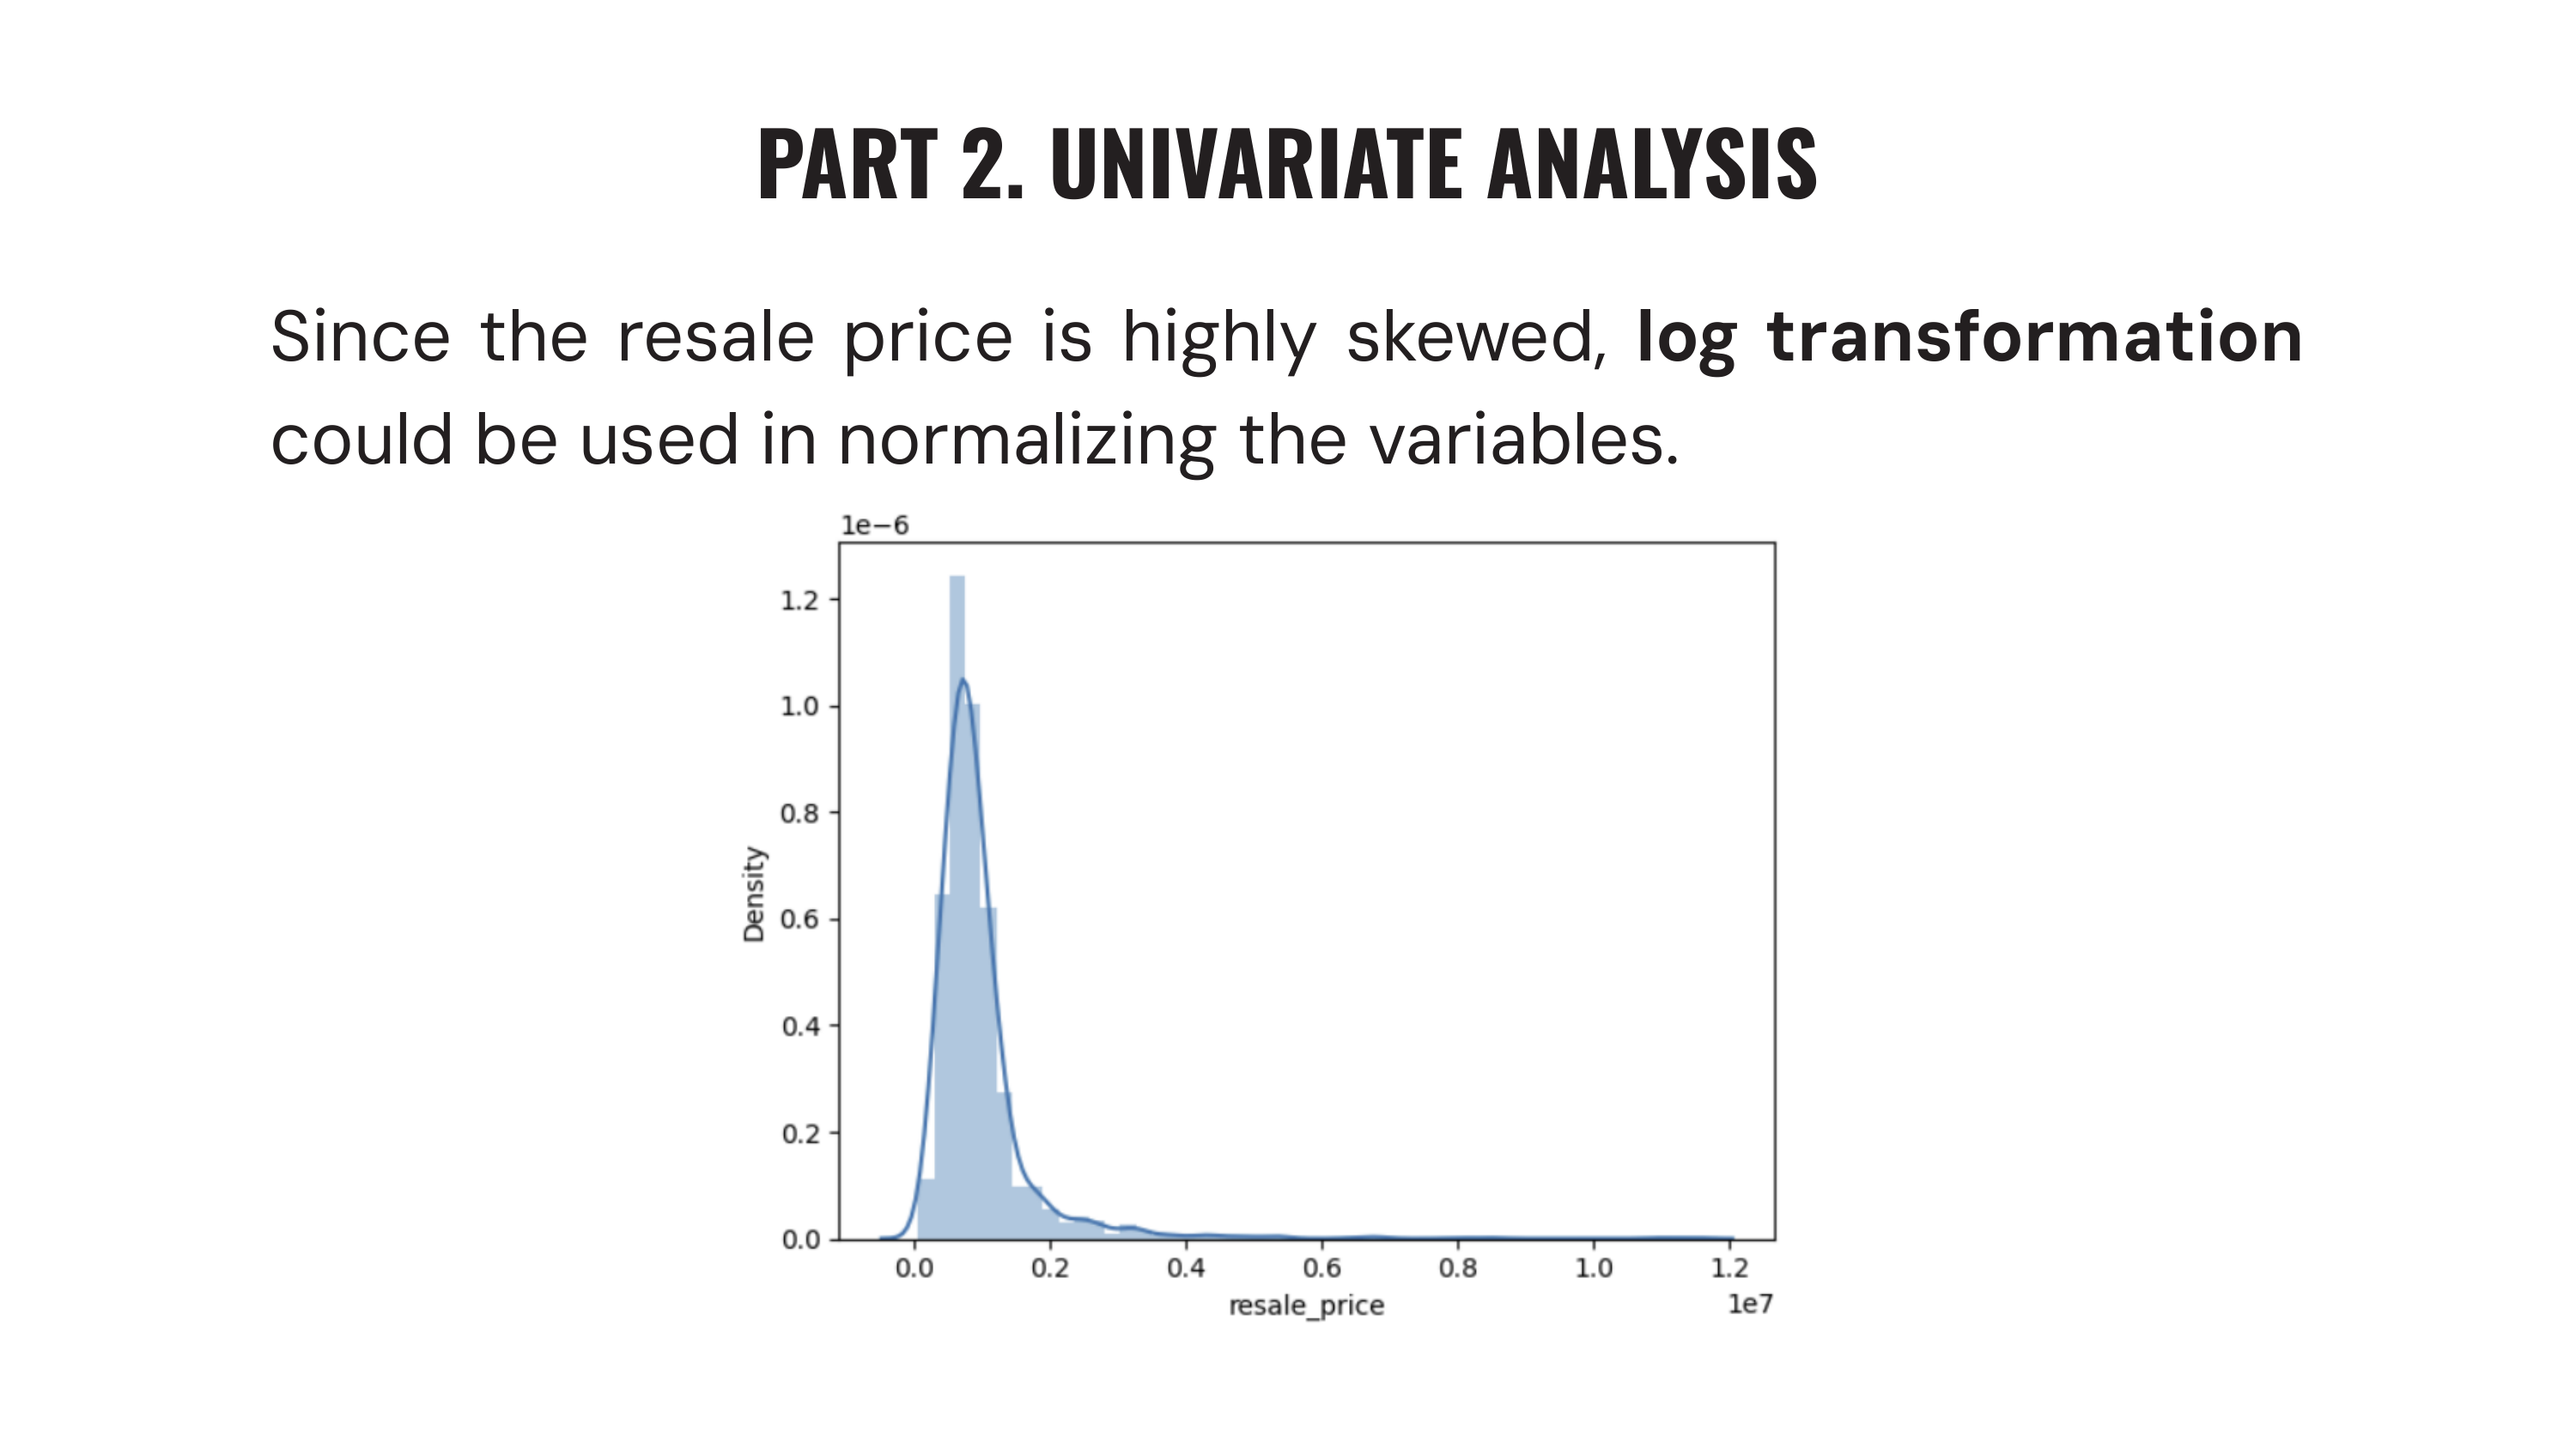

PART 2. UNIVARIATE ANALYSIS

Since the resale price is highly skewed, log transformation could be used in normalizing the variables.